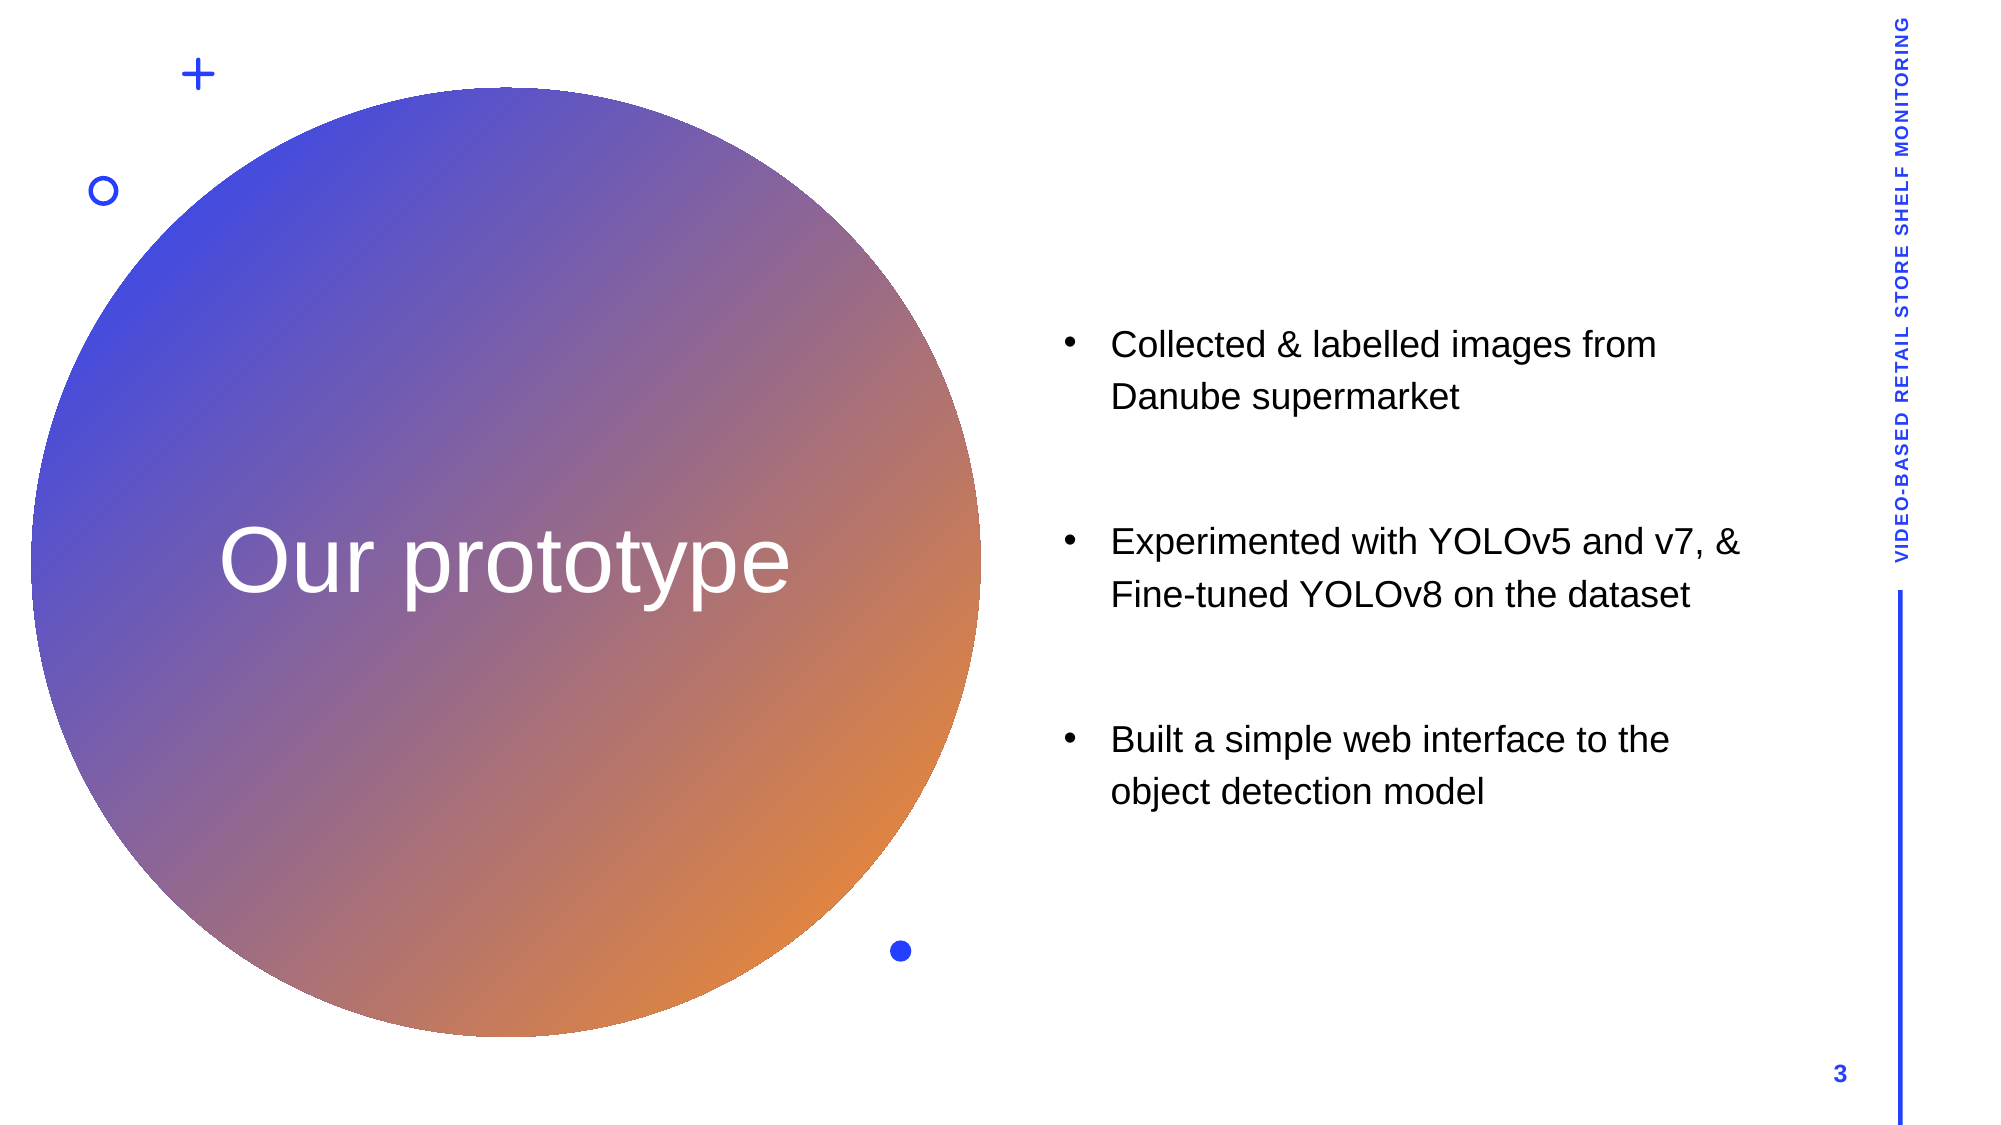

Collected & labelled images from Danube supermarket

Experimented with YOLOv5 and v7, & Fine-tuned YOLOv8 on the dataset

Built a simple web interface to the object detection model
Video-based Retail Store Shelf Monitoring
# Our prototype
3